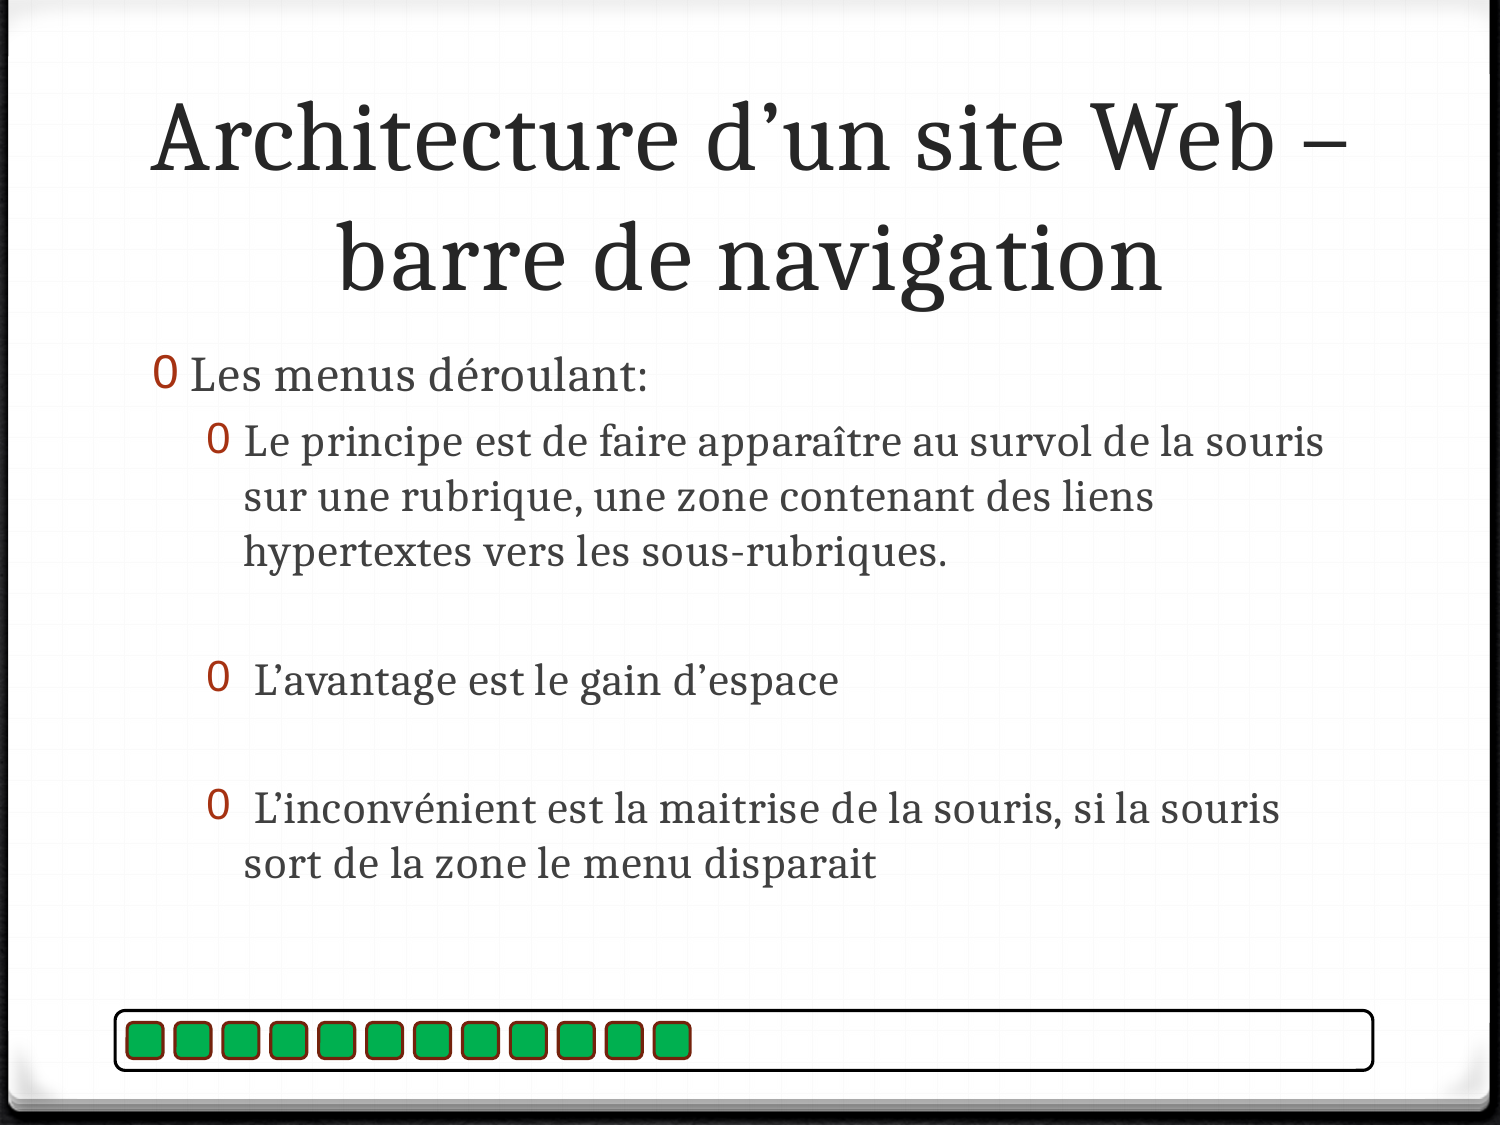

# Architecture d’un site Web – barre de navigation
Les menus déroulant:
Le principe est de faire apparaître au survol de la souris sur une rubrique, une zone contenant des liens hypertextes vers les sous-rubriques.

 L’avantage est le gain d’espace

 L’inconvénient est la maitrise de la souris, si la souris sort de la zone le menu disparait